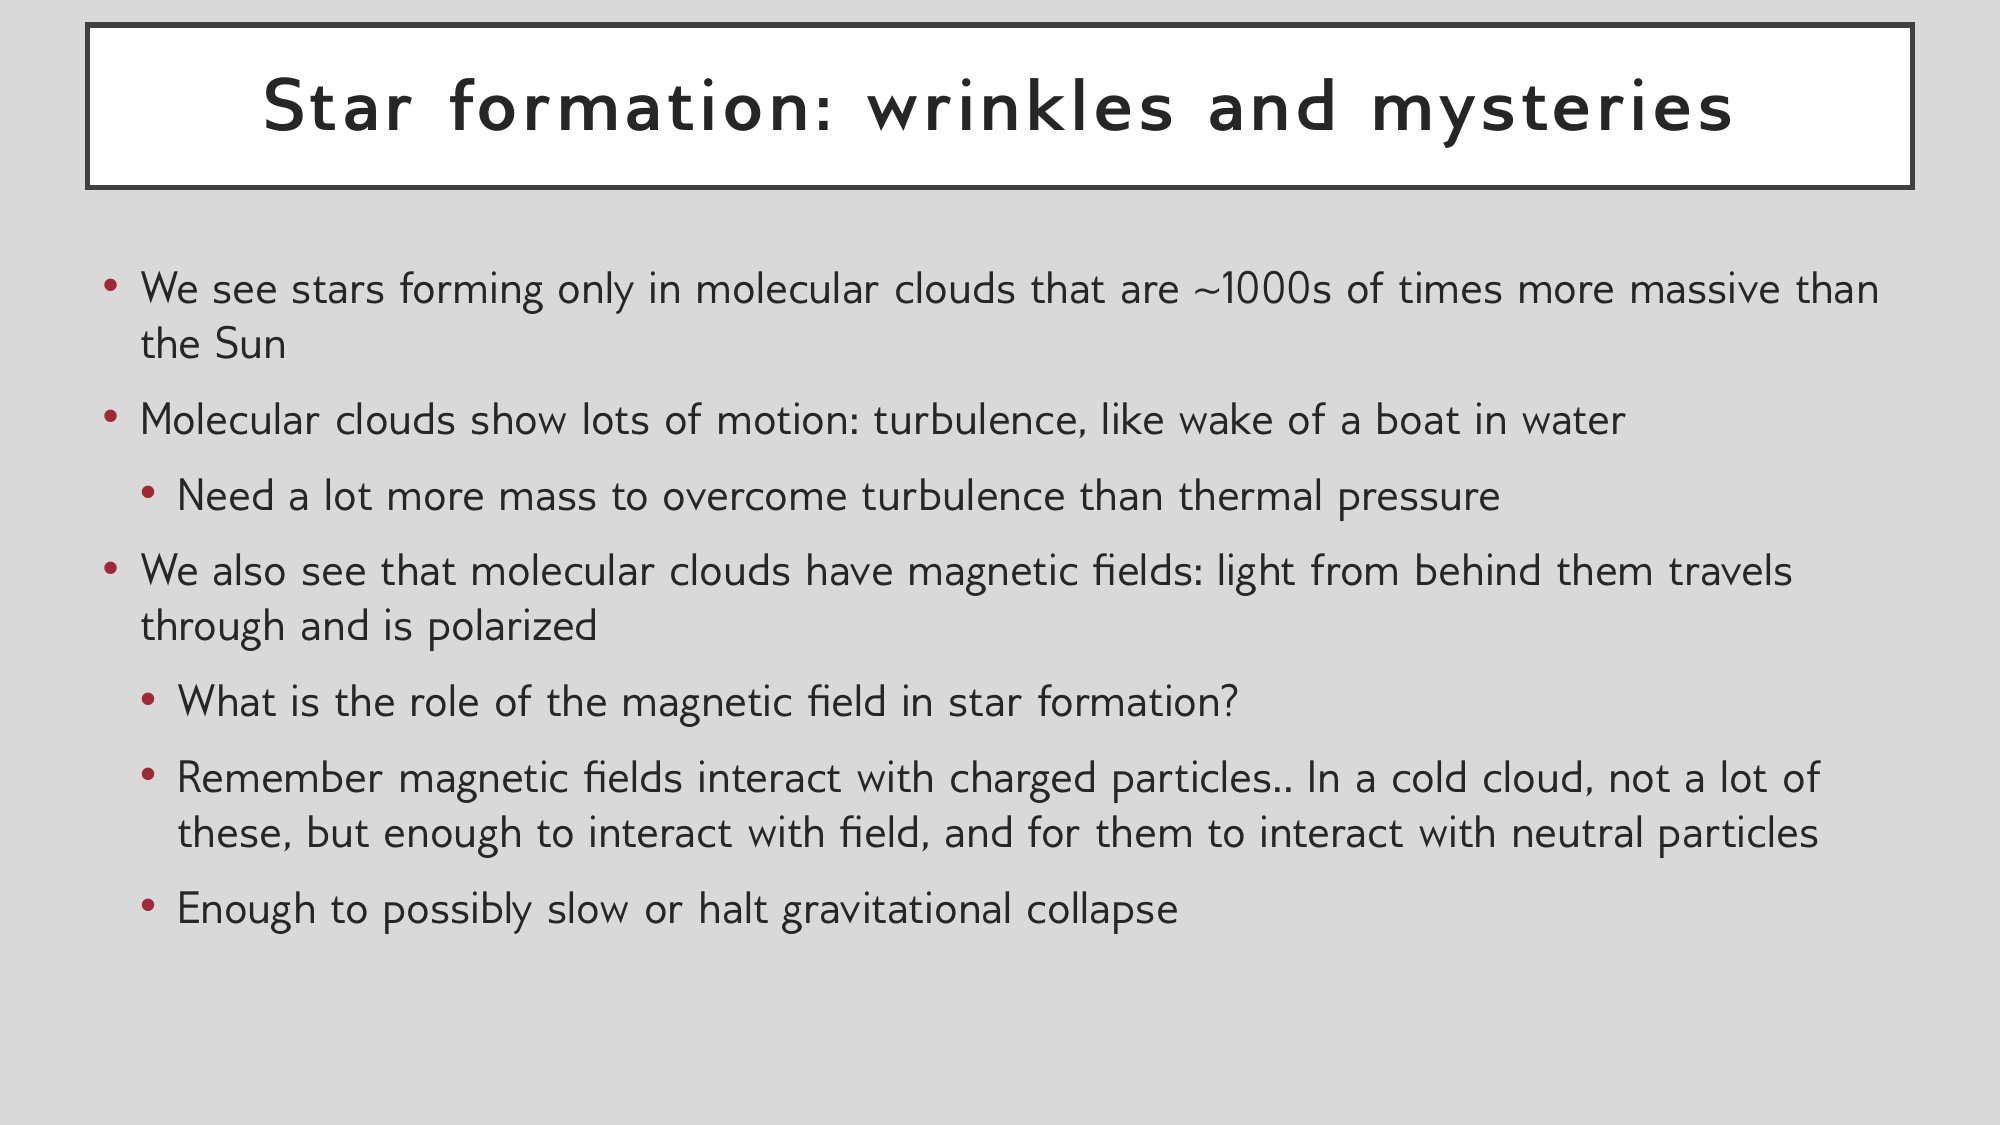

# Star formation: wrinkles and mysteries
We see stars forming only in molecular clouds that are ~1000s of times more massive than the Sun
Molecular clouds show lots of motion: turbulence, like wake of a boat in water
Need a lot more mass to overcome turbulence than thermal pressure
We also see that molecular clouds have magnetic fields: light from behind them travels through and is polarized
What is the role of the magnetic field in star formation?
Remember magnetic fields interact with charged particles.. In a cold cloud, not a lot of these, but enough to interact with field, and for them to interact with neutral particles
Enough to possibly slow or halt gravitational collapse